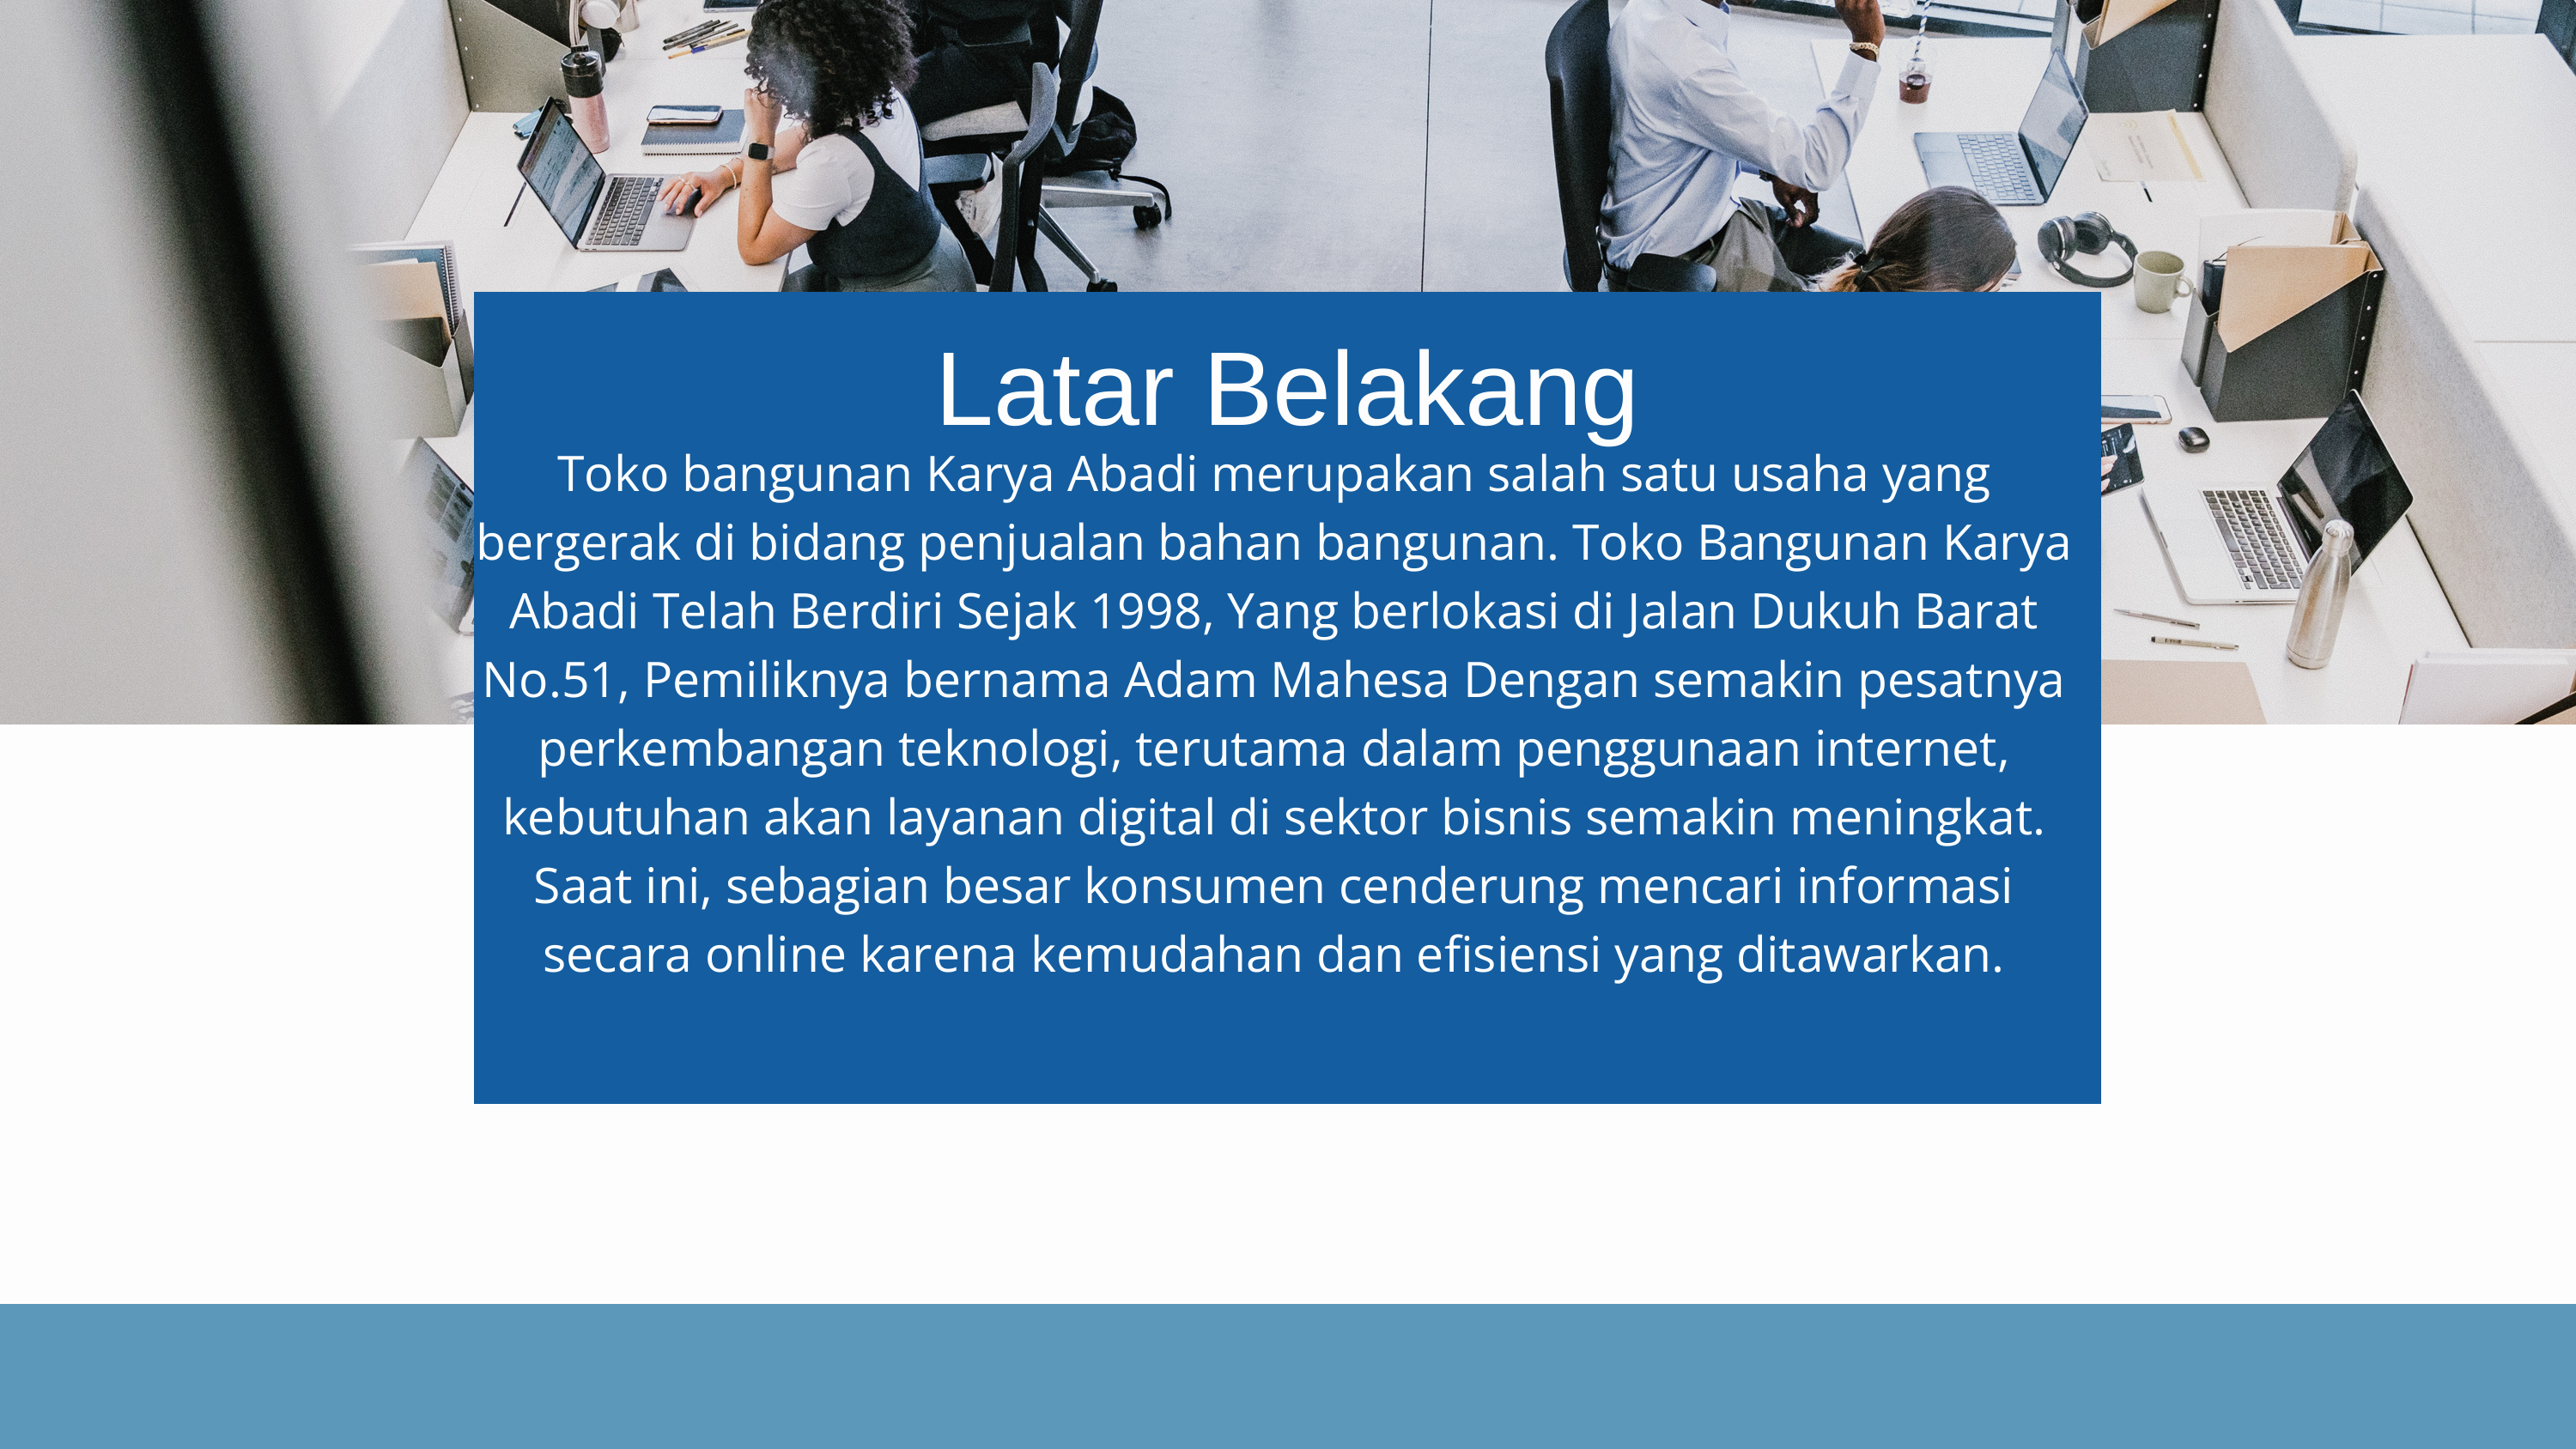

Latar Belakang
Toko bangunan Karya Abadi merupakan salah satu usaha yang bergerak di bidang penjualan bahan bangunan. Toko Bangunan Karya Abadi Telah Berdiri Sejak 1998, Yang berlokasi di Jalan Dukuh Barat No.51, Pemiliknya bernama Adam Mahesa Dengan semakin pesatnya perkembangan teknologi, terutama dalam penggunaan internet, kebutuhan akan layanan digital di sektor bisnis semakin meningkat. Saat ini, sebagian besar konsumen cenderung mencari informasi secara online karena kemudahan dan efisiensi yang ditawarkan.